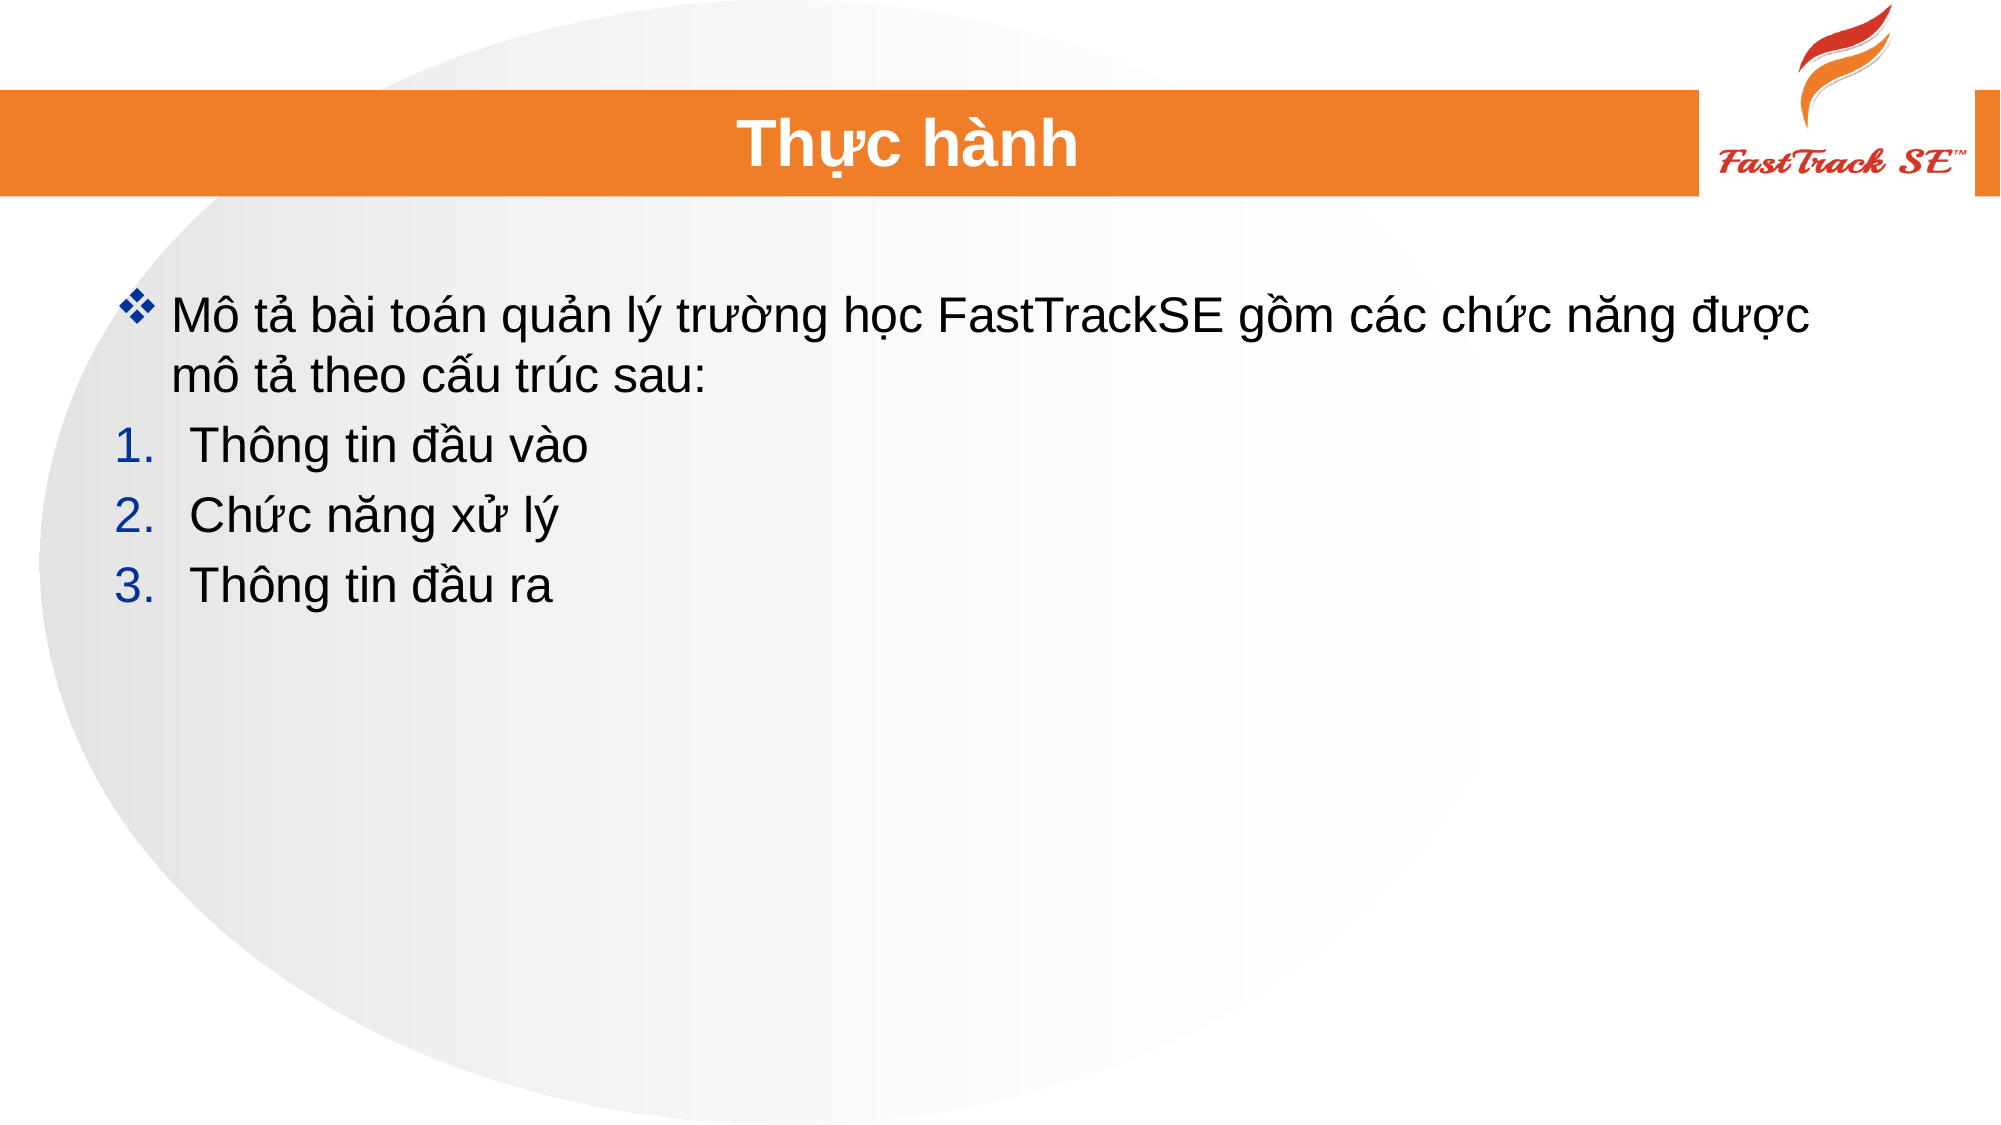

# Thực hành
Mô tả bài toán quản lý trường học FastTrackSE gồm các chức năng được mô tả theo cấu trúc sau:
Thông tin đầu vào
Chức năng xử lý
Thông tin đầu ra